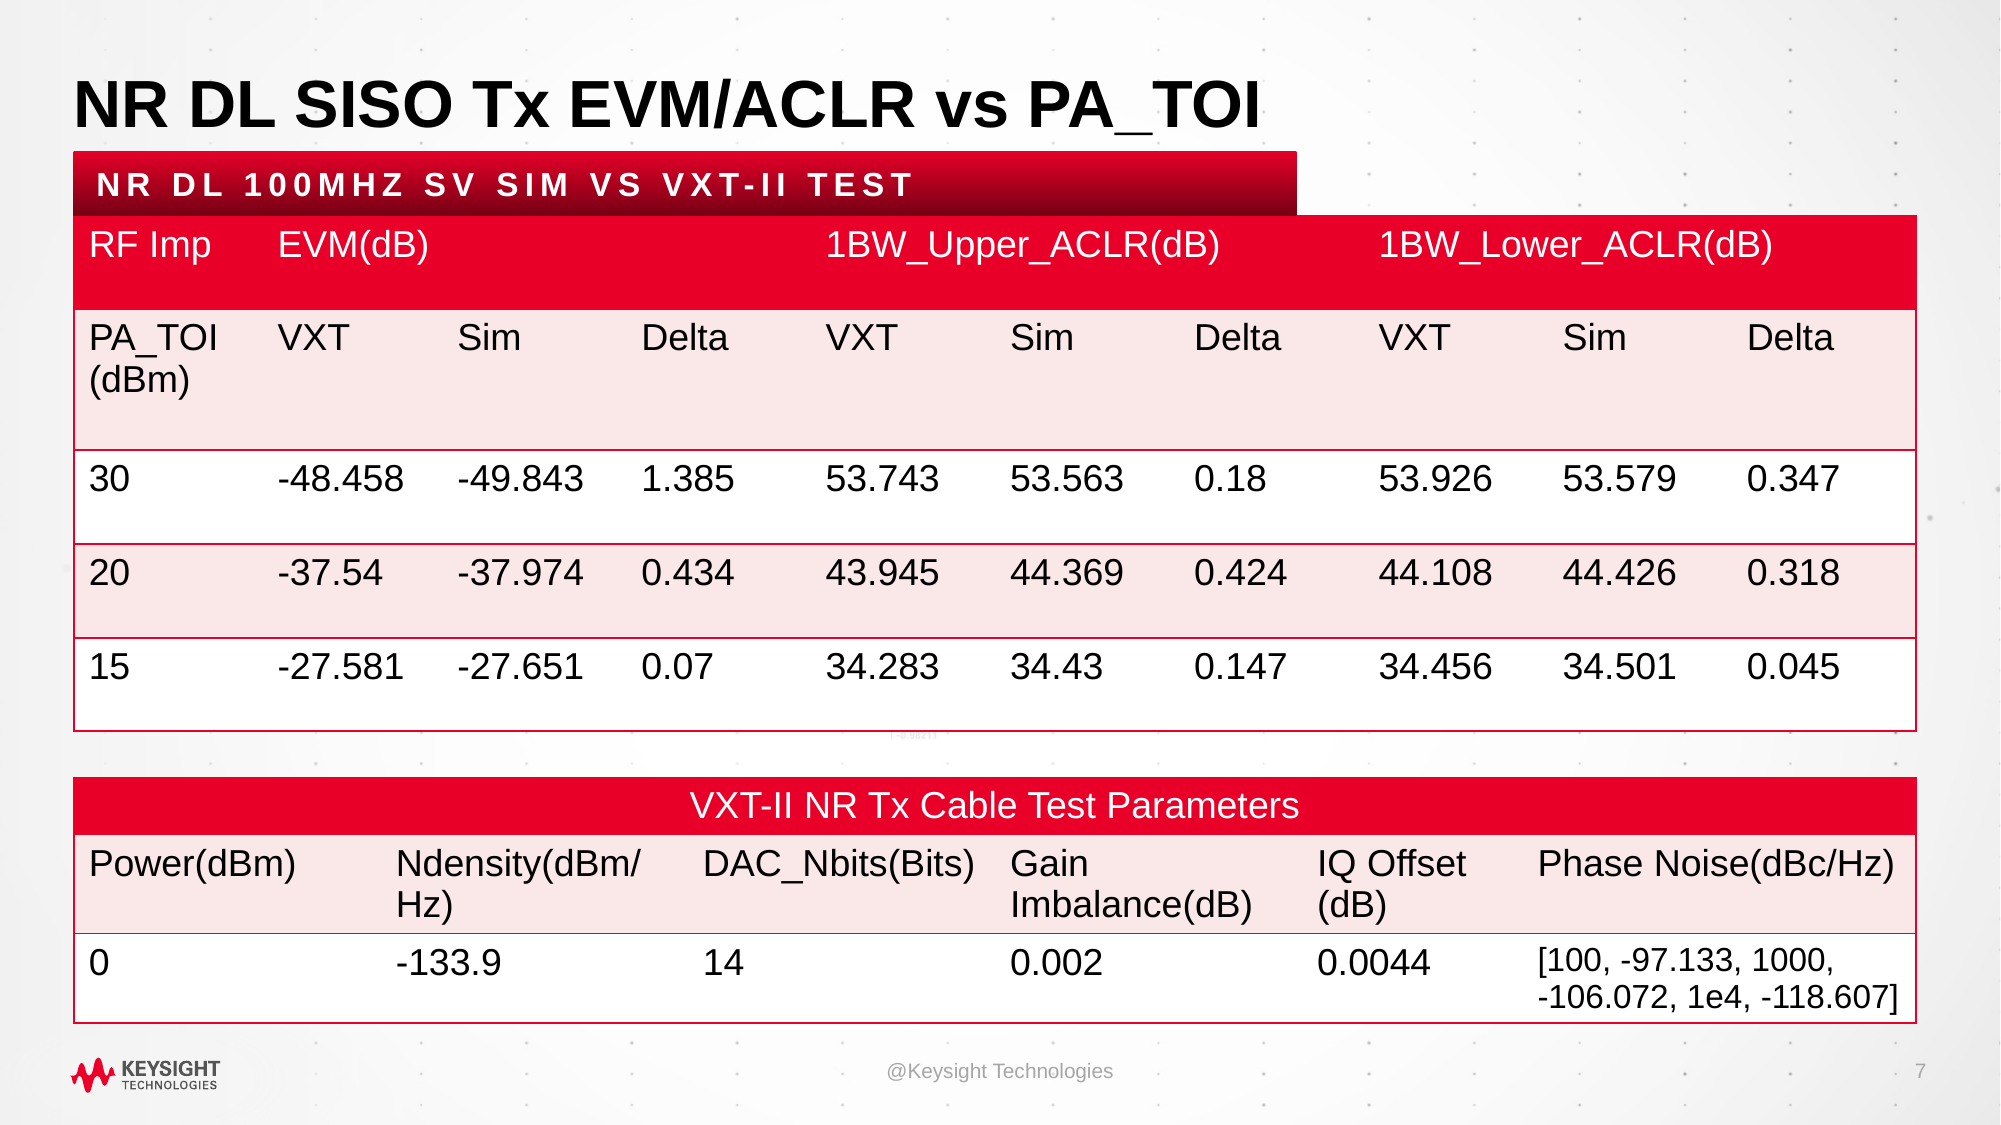

# NR DL SISO Tx EVM/ACLR vs PA_TOI
NR DL 100MHz SV Sim vs VXT-II Test
| RF Imp | EVM(dB) |  |  | 1BW\_Upper\_ACLR(dB) |  |  | 1BW\_Lower\_ACLR(dB) |  |  |
| --- | --- | --- | --- | --- | --- | --- | --- | --- | --- |
| PA\_TOI (dBm) | VXT | Sim | Delta | VXT | Sim | Delta | VXT | Sim | Delta |
| 30 | -48.458 | -49.843 | 1.385 | 53.743 | 53.563 | 0.18 | 53.926 | 53.579 | 0.347 |
| 20 | -37.54 | -37.974 | 0.434 | 43.945 | 44.369 | 0.424 | 44.108 | 44.426 | 0.318 |
| 15 | -27.581 | -27.651 | 0.07 | 34.283 | 34.43 | 0.147 | 34.456 | 34.501 | 0.045 |
| VXT-II NR Tx Cable Test Parameters |  |  |  |  |  |
| --- | --- | --- | --- | --- | --- |
| Power(dBm) | Ndensity(dBm/Hz) | DAC\_Nbits(Bits) | Gain Imbalance(dB) | IQ Offset (dB) | Phase Noise(dBc/Hz) |
| 0 | -133.9 | 14 | 0.002 | 0.0044 | [100, -97.133, 1000, -106.072, 1e4, -118.607] |
@Keysight Technologies